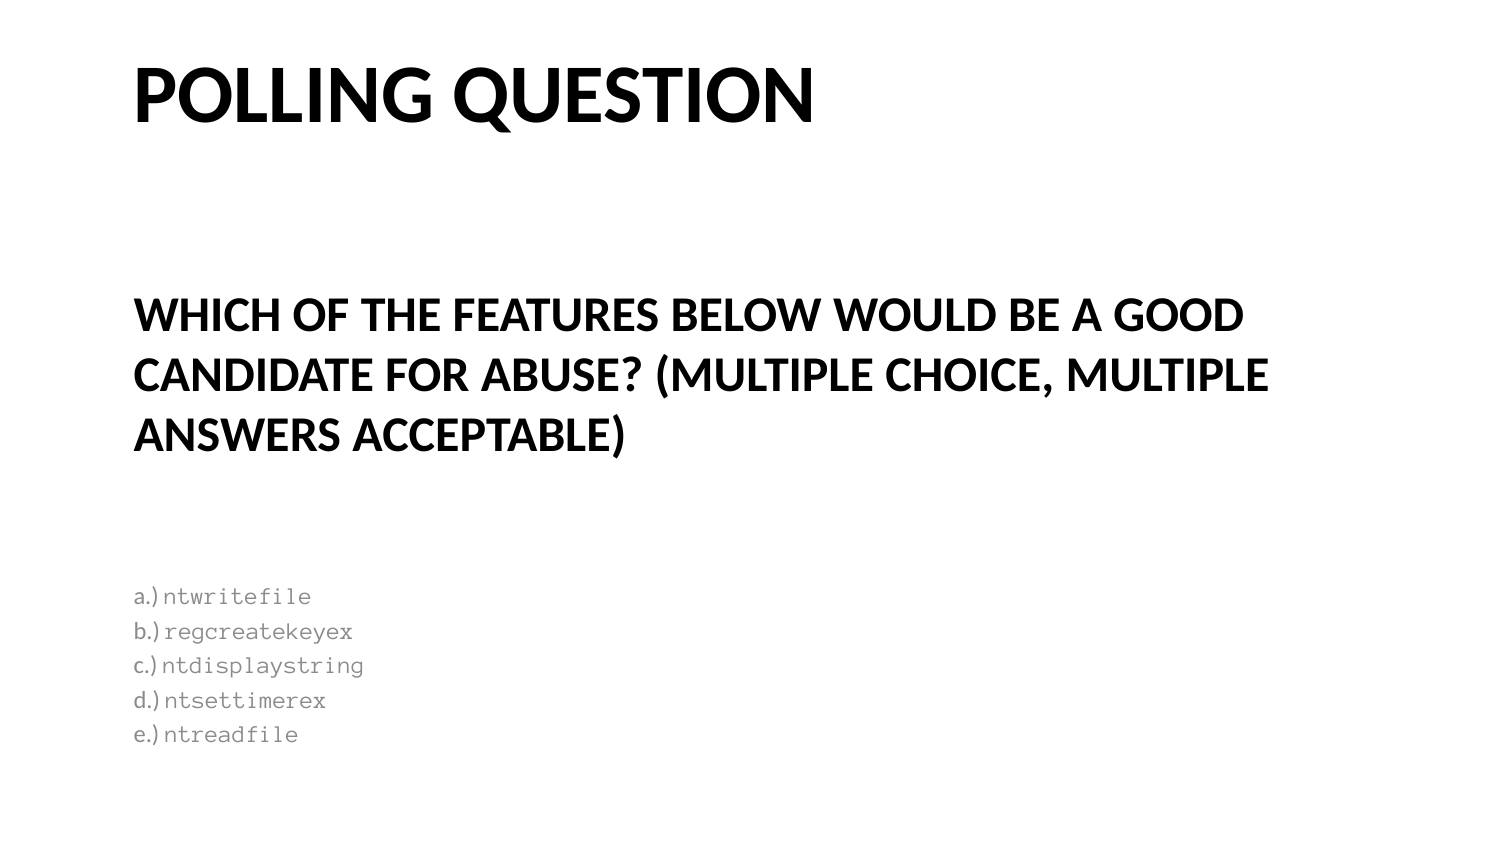

Polling Question
# Which of the features below would be a good candidate for abuse? (multiple choice, multiple answers acceptable)
a.) ntwritefile
b.) regcreatekeyex
c.) ntdisplaystring
d.) ntsettimerex
e.) ntreadfile